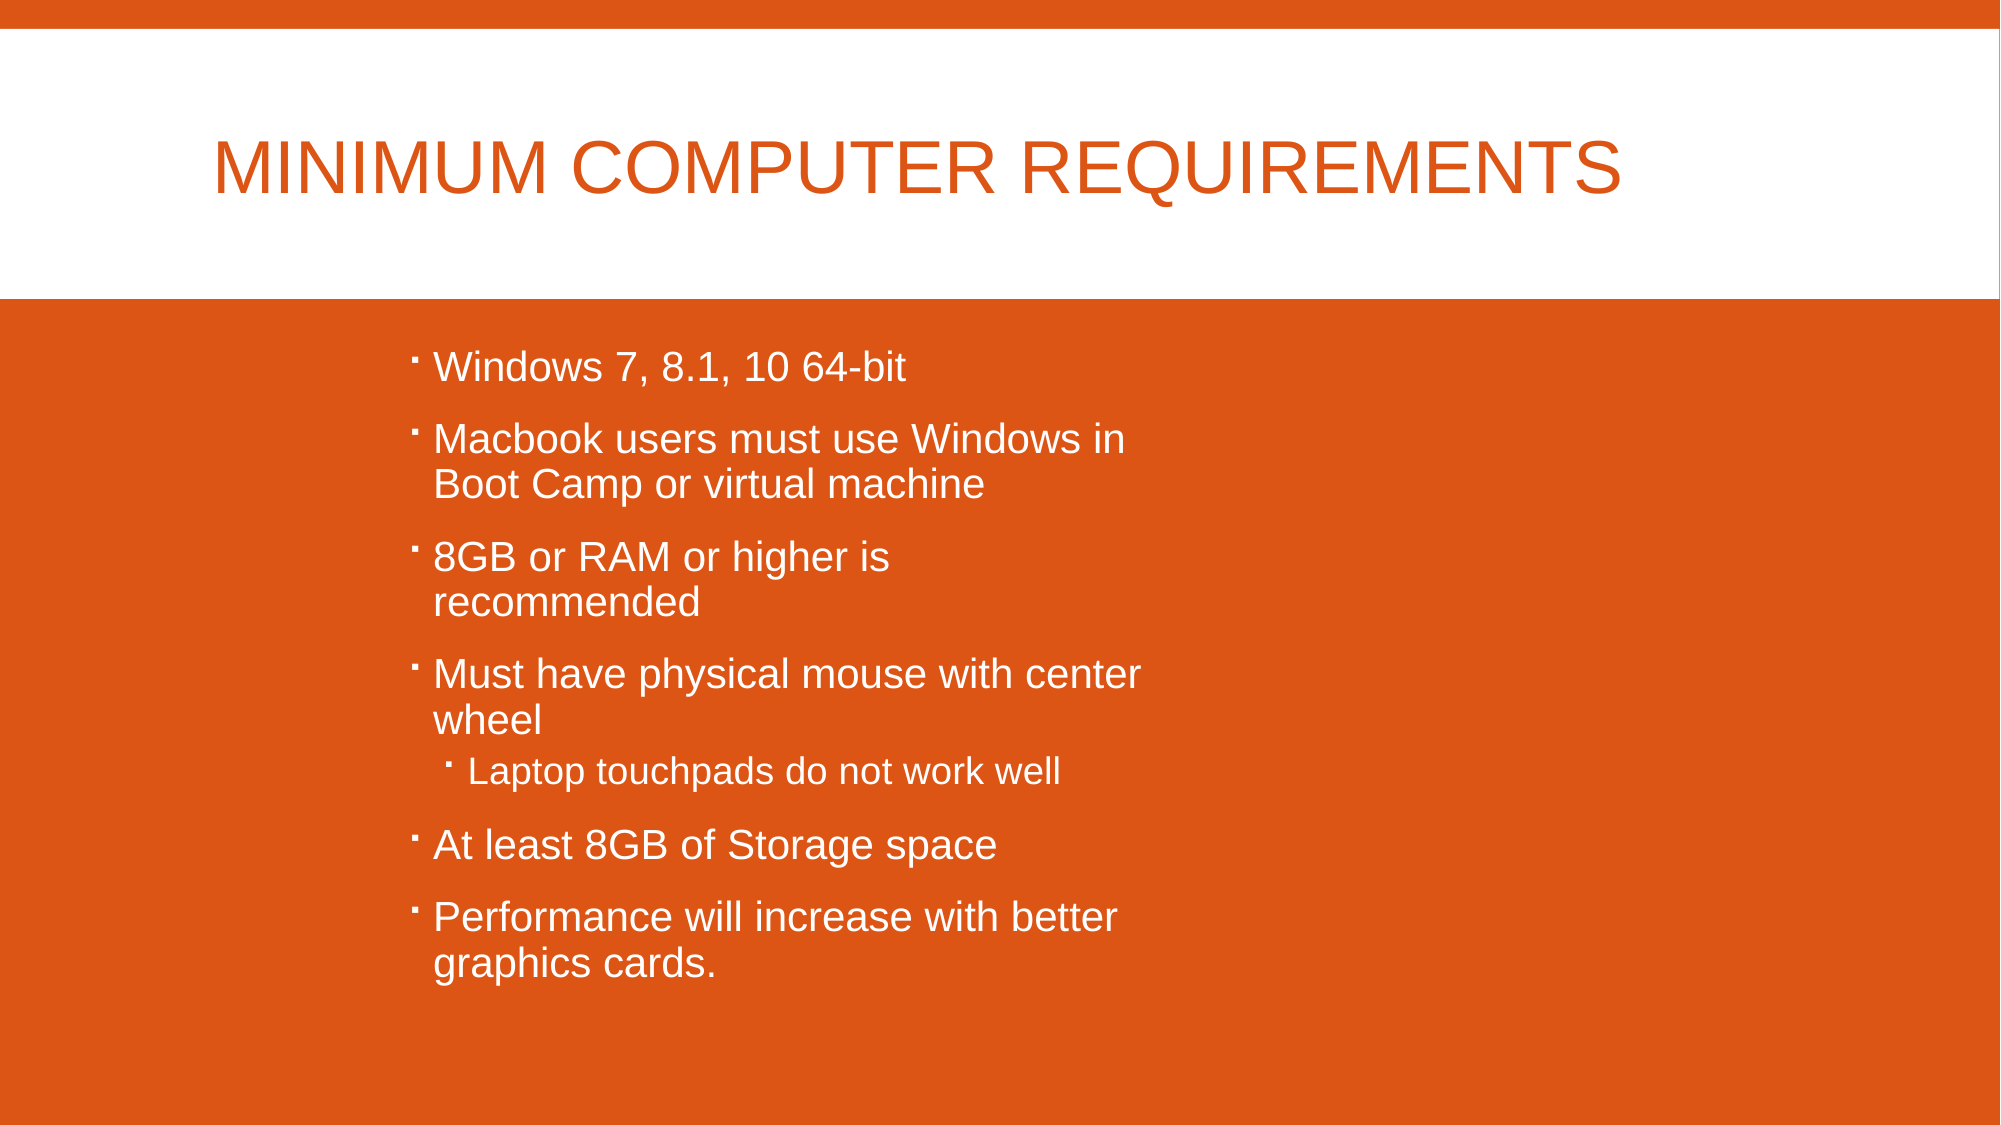

# Minimum Computer Requirements
Windows 7, 8.1, 10 64-bit
Macbook users must use Windows in Boot Camp or virtual machine
8GB or RAM or higher is recommended
Must have physical mouse with center wheel
Laptop touchpads do not work well
At least 8GB of Storage space
Performance will increase with better graphics cards.